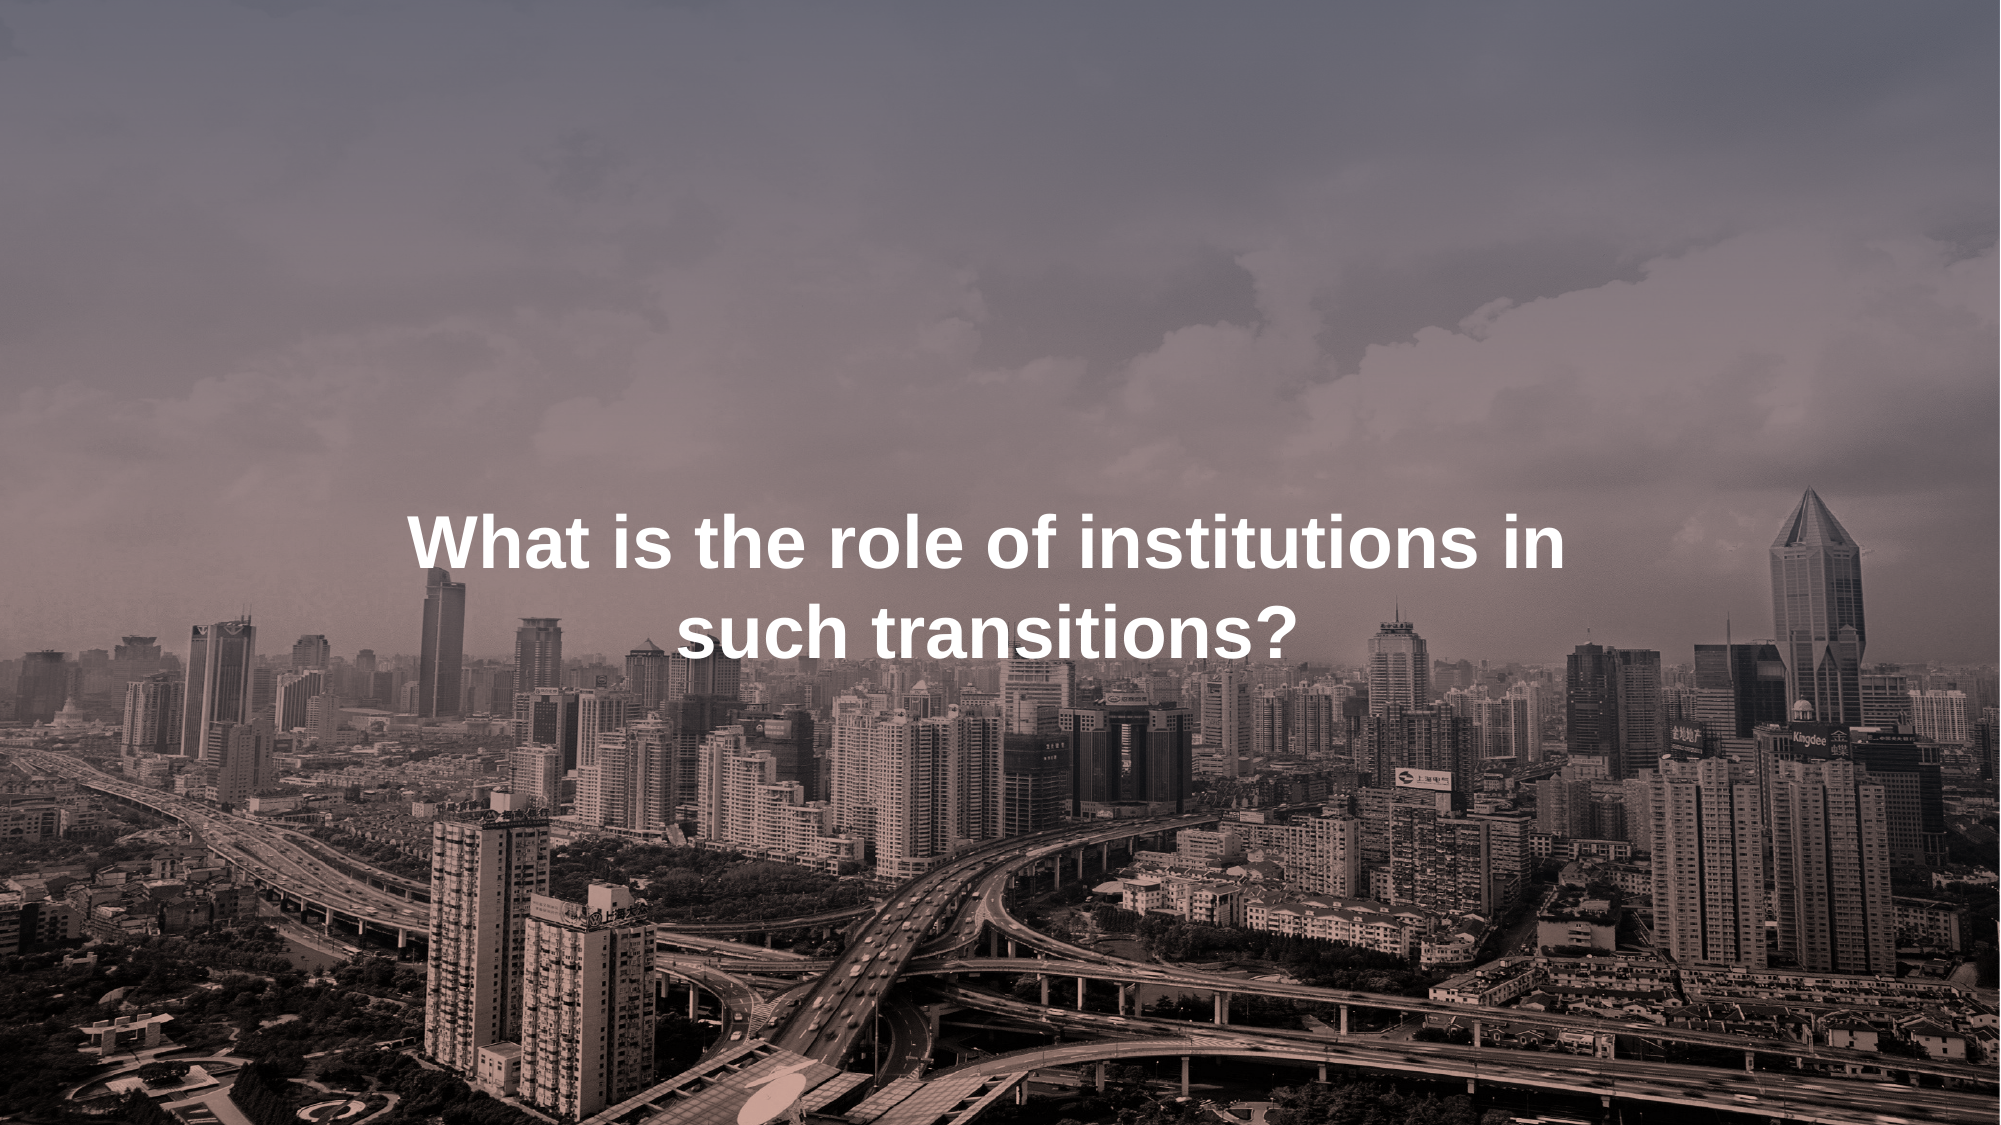

What is the role of institutions in such transitions?